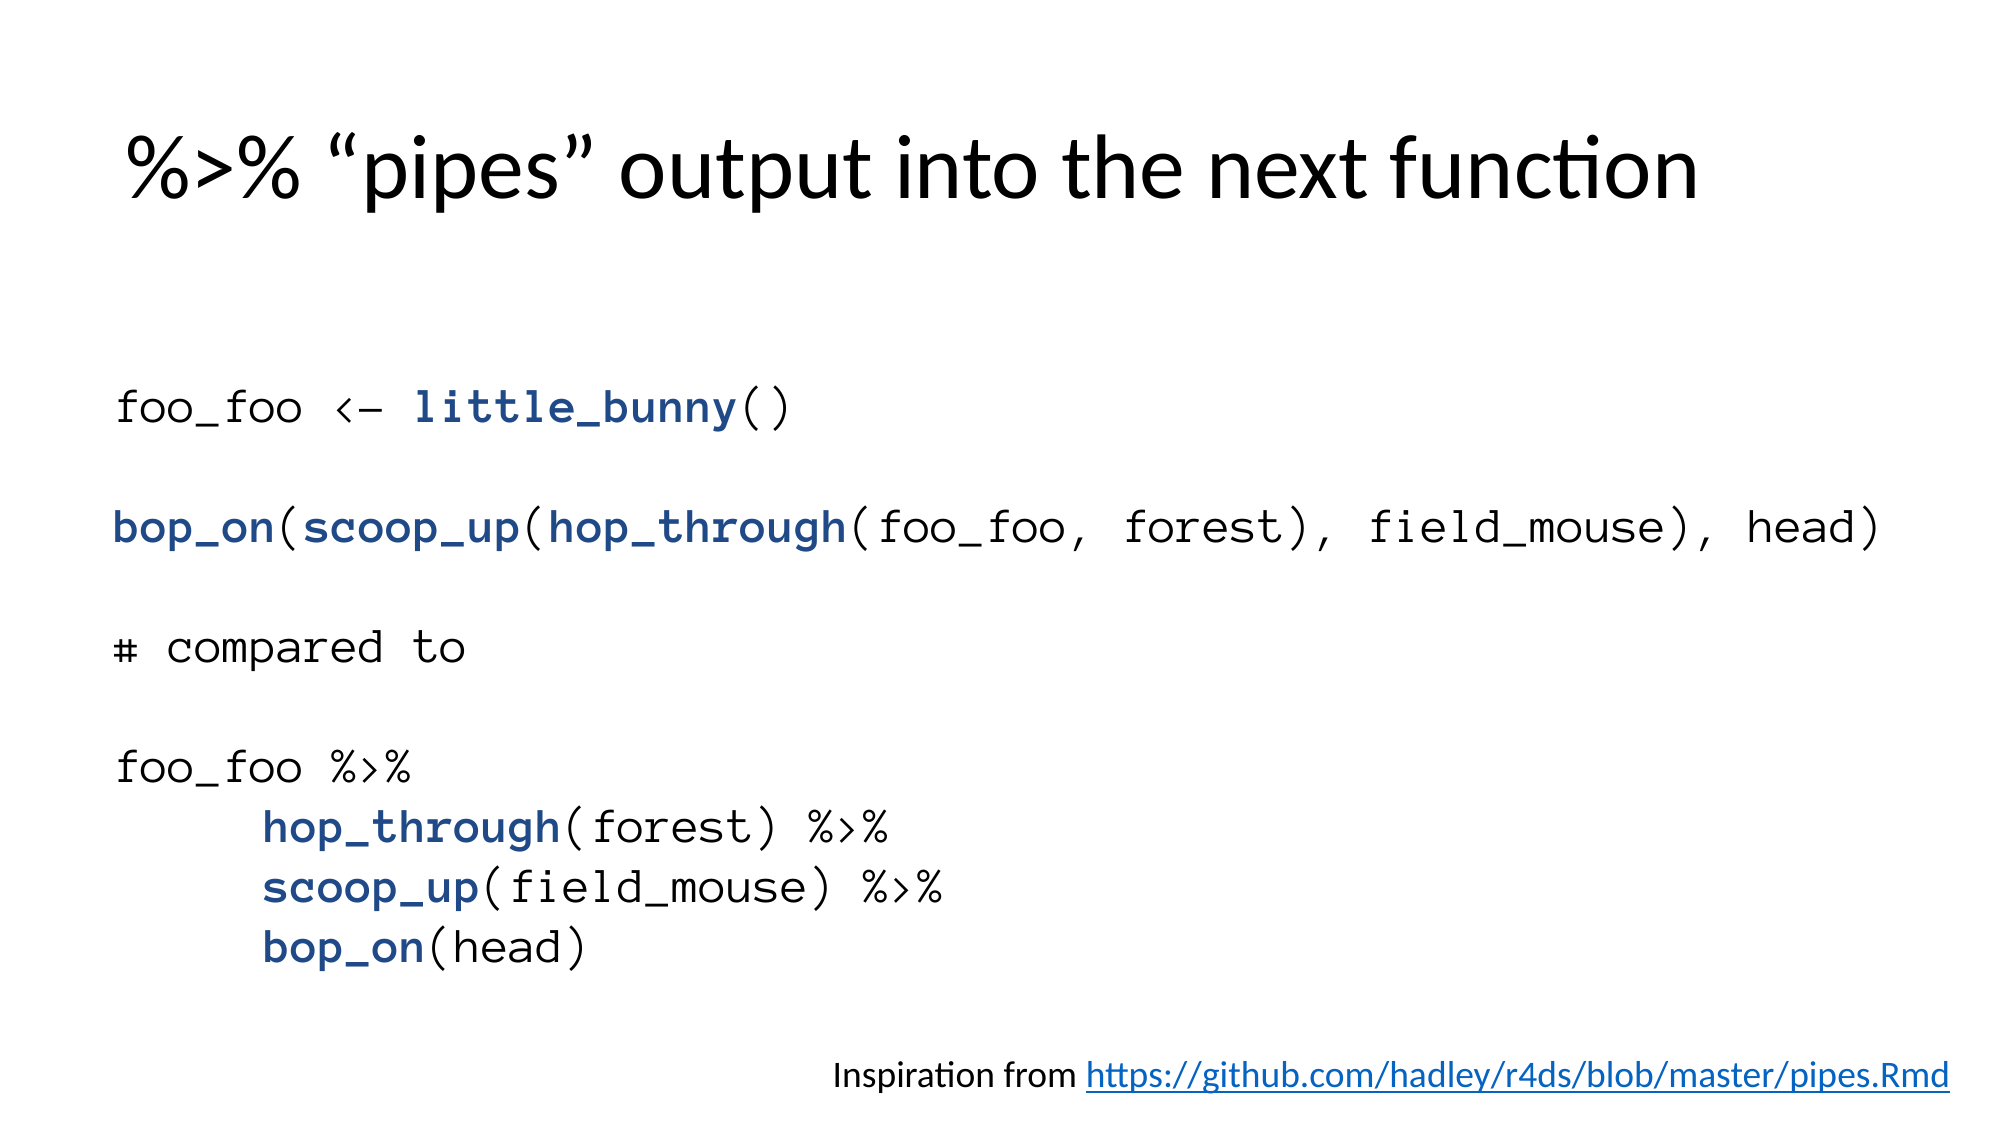

# %>% “pipes” output into the next function
foo_foo <- little_bunny()

bop_on(scoop_up(hop_through(foo_foo, forest), field_mouse), head)

# compared to

foo_foo %>%
	hop_through(forest) %>%
	scoop_up(field_mouse) %>%
	bop_on(head)
Inspiration from https://github.com/hadley/r4ds/blob/master/pipes.Rmd